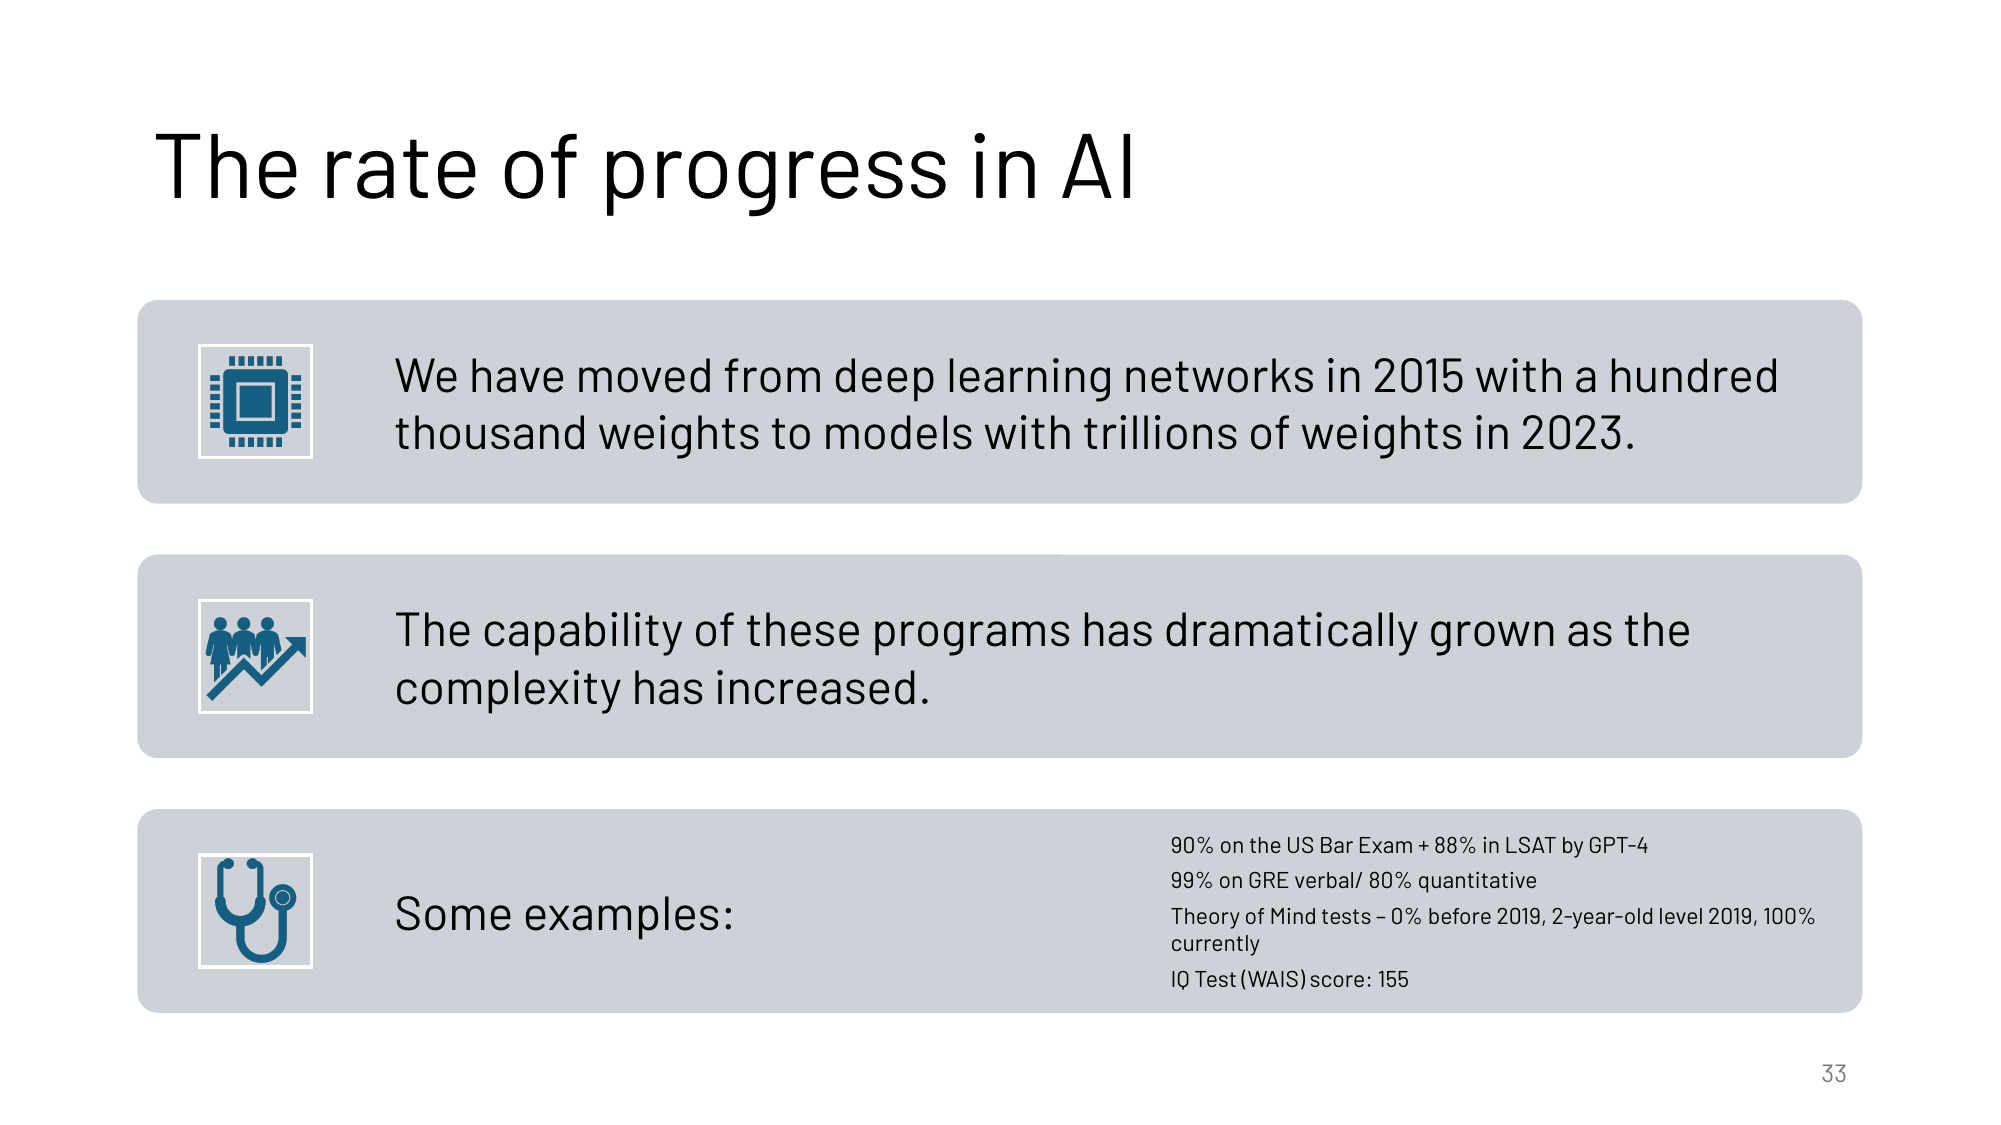

# The rate of progress in AI
We have moved from deep learning networks in 2015 with a hundred thousand weights to models with trillions of weights in 2023.
The capability of these programs has dramatically grown as the complexity has increased.
Some examples:
90% on the US Bar Exam + 88% in LSAT by GPT-4
99% on GRE verbal/ 80% quantitative
Theory of Mind tests – 0% before 2019, 2-year-old level 2019, 100% currently
IQ Test (WAIS) score: 155
33